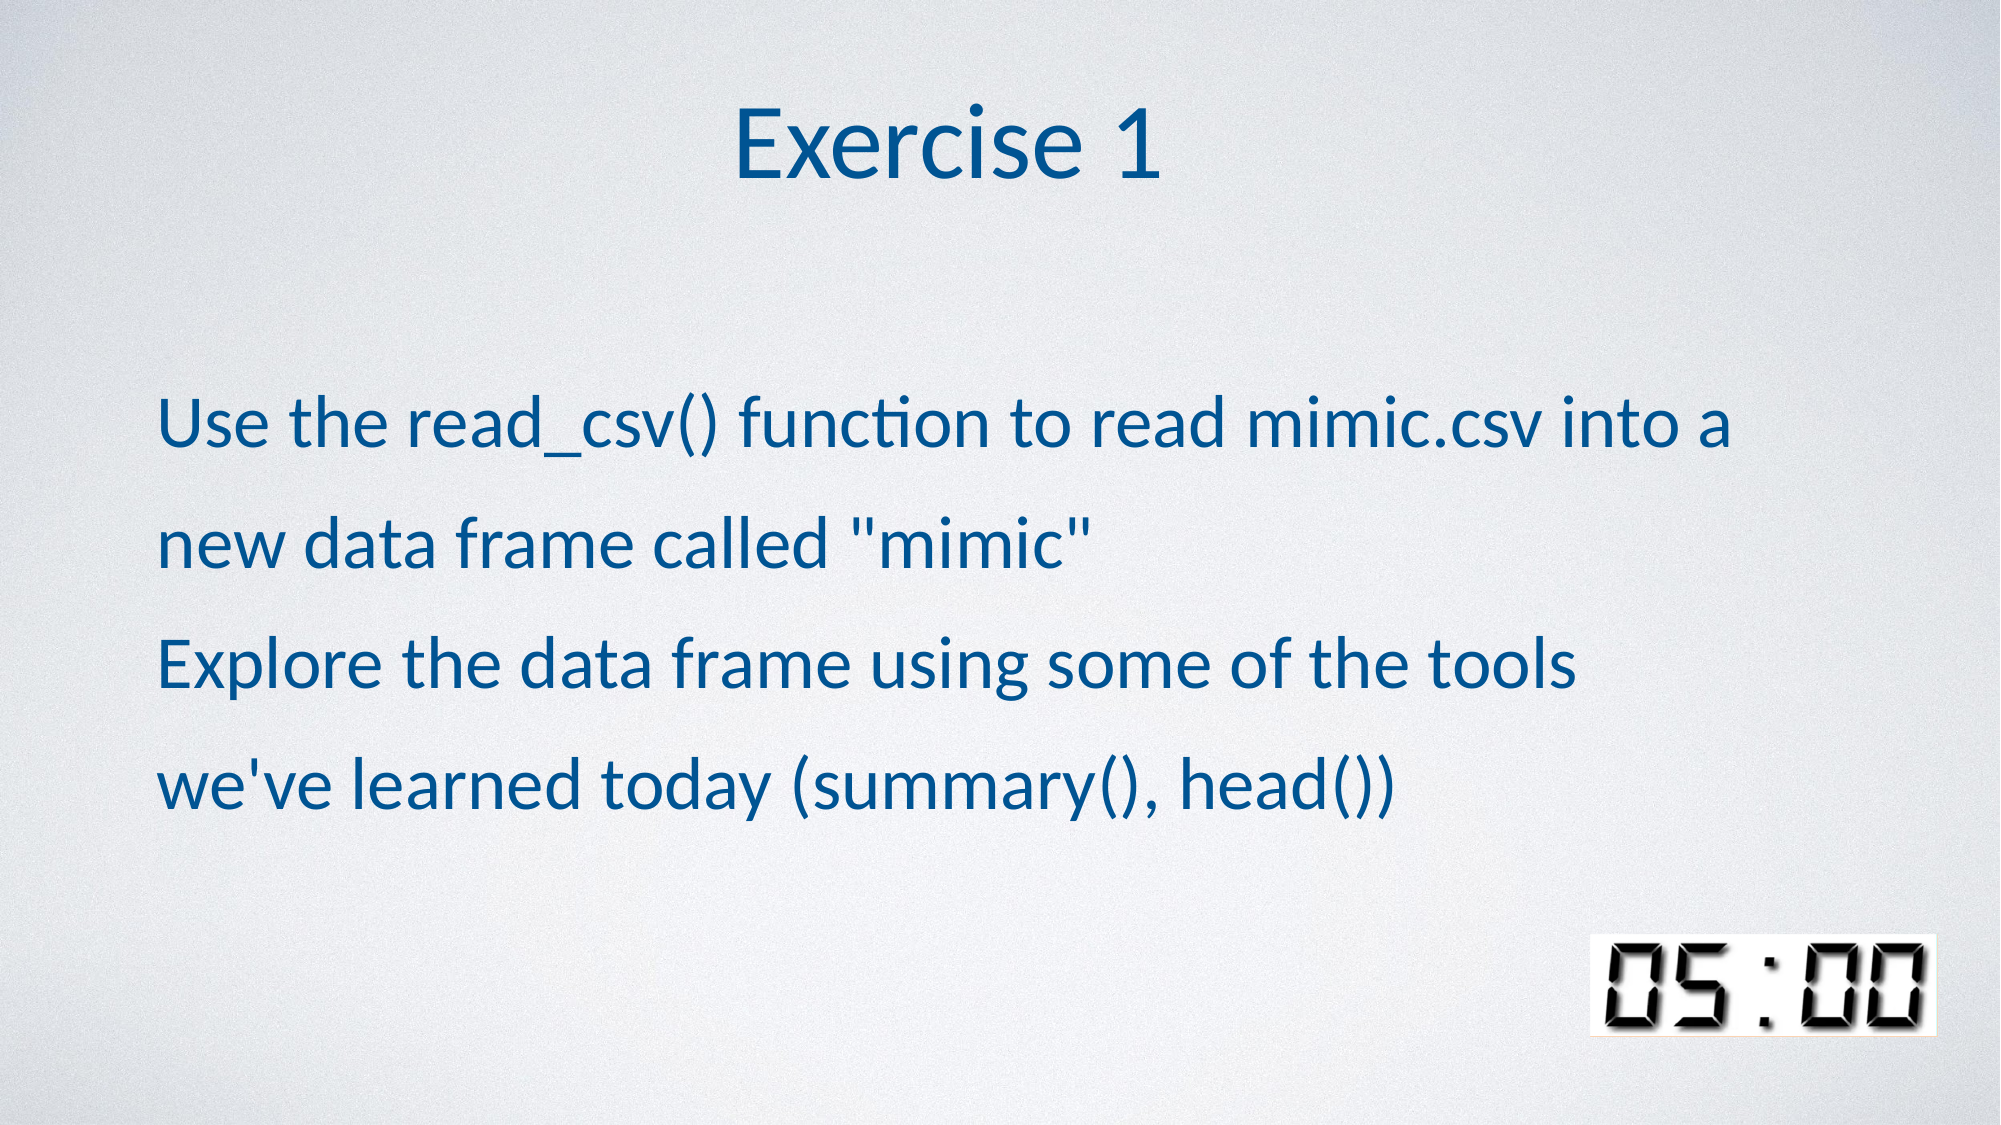

Exercise 1
#
Use the read_csv() function to read mimic.csv into a new data frame called "mimic"
Explore the data frame using some of the tools we've learned today (summary(), head())